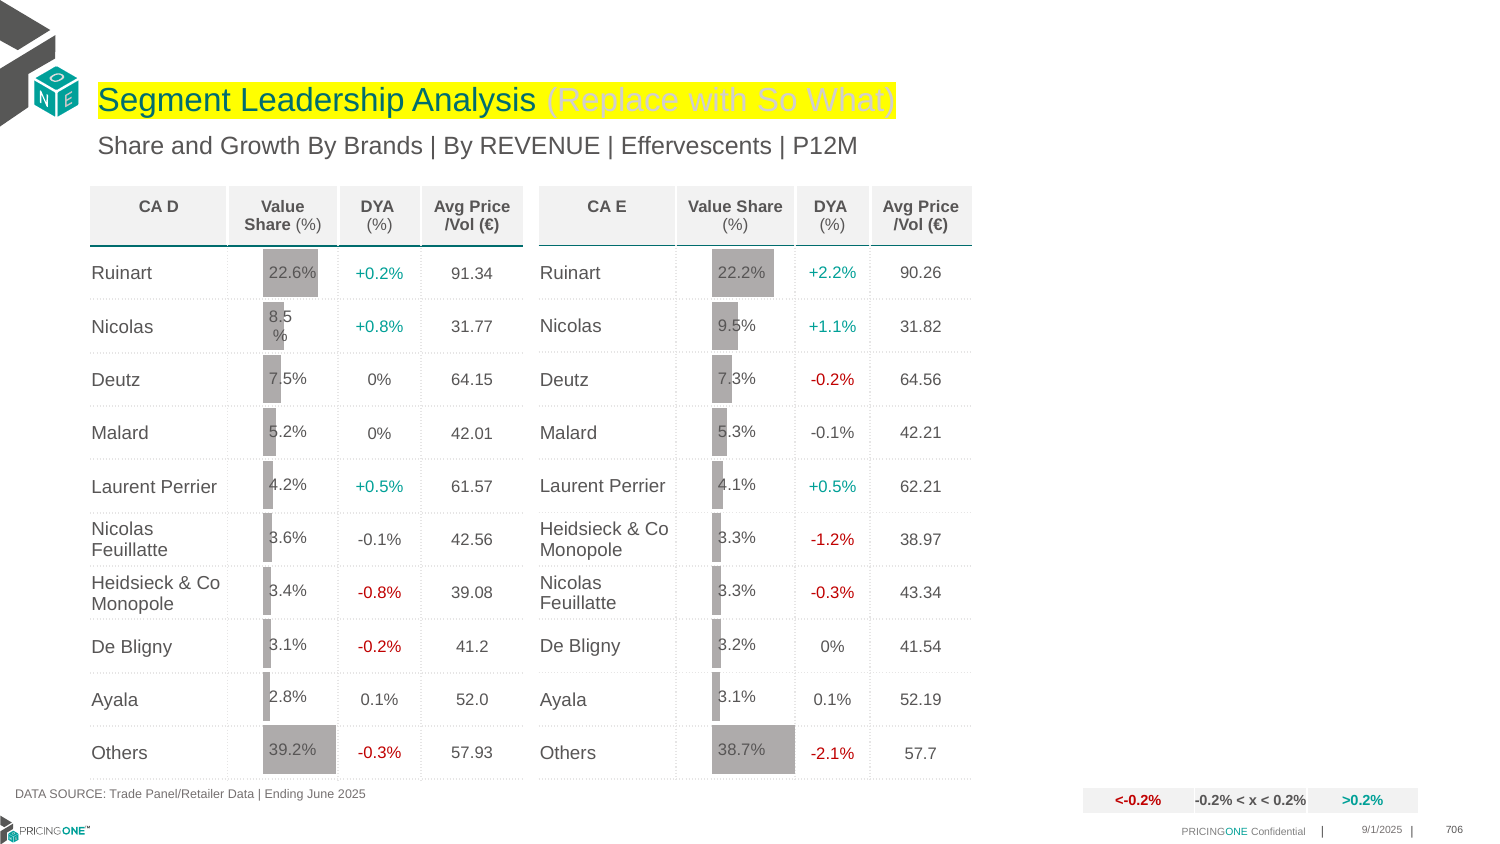

# Segment Leadership Analysis (Replace with So What)
Share and Growth By Brands | By REVENUE | Effervescents | P12M
| CA D | Value Share (%) | DYA (%) | Avg Price /Vol (€) |
| --- | --- | --- | --- |
| Ruinart |  | +0.2% | 91.34 |
| Nicolas |  | +0.8% | 31.77 |
| Deutz |  | 0% | 64.15 |
| Malard |  | 0% | 42.01 |
| Laurent Perrier |  | +0.5% | 61.57 |
| Nicolas Feuillatte |  | -0.1% | 42.56 |
| Heidsieck & Co Monopole |  | -0.8% | 39.08 |
| De Bligny |  | -0.2% | 41.2 |
| Ayala |  | 0.1% | 52.0 |
| Others |  | -0.3% | 57.93 |
| CA E | Value Share (%) | DYA (%) | Avg Price /Vol (€) |
| --- | --- | --- | --- |
| Ruinart |  | +2.2% | 90.26 |
| Nicolas |  | +1.1% | 31.82 |
| Deutz |  | -0.2% | 64.56 |
| Malard |  | -0.1% | 42.21 |
| Laurent Perrier |  | +0.5% | 62.21 |
| Heidsieck & Co Monopole |  | -1.2% | 38.97 |
| Nicolas Feuillatte |  | -0.3% | 43.34 |
| De Bligny |  | 0% | 41.54 |
| Ayala |  | 0.1% | 52.19 |
| Others |  | -2.1% | 57.7 |

### Chart

| Category | Effervescents | CA E |
|---|---|
|  | 0.2222230679978208 |

### Chart

| Category | Effervescents | CA D |
|---|---|
|  | 0.22632295338087396 |
DATA SOURCE: Trade Panel/Retailer Data | Ending June 2025
| <-0.2% | -0.2% < x < 0.2% | >0.2% |
| --- | --- | --- |

9/1/2025
706